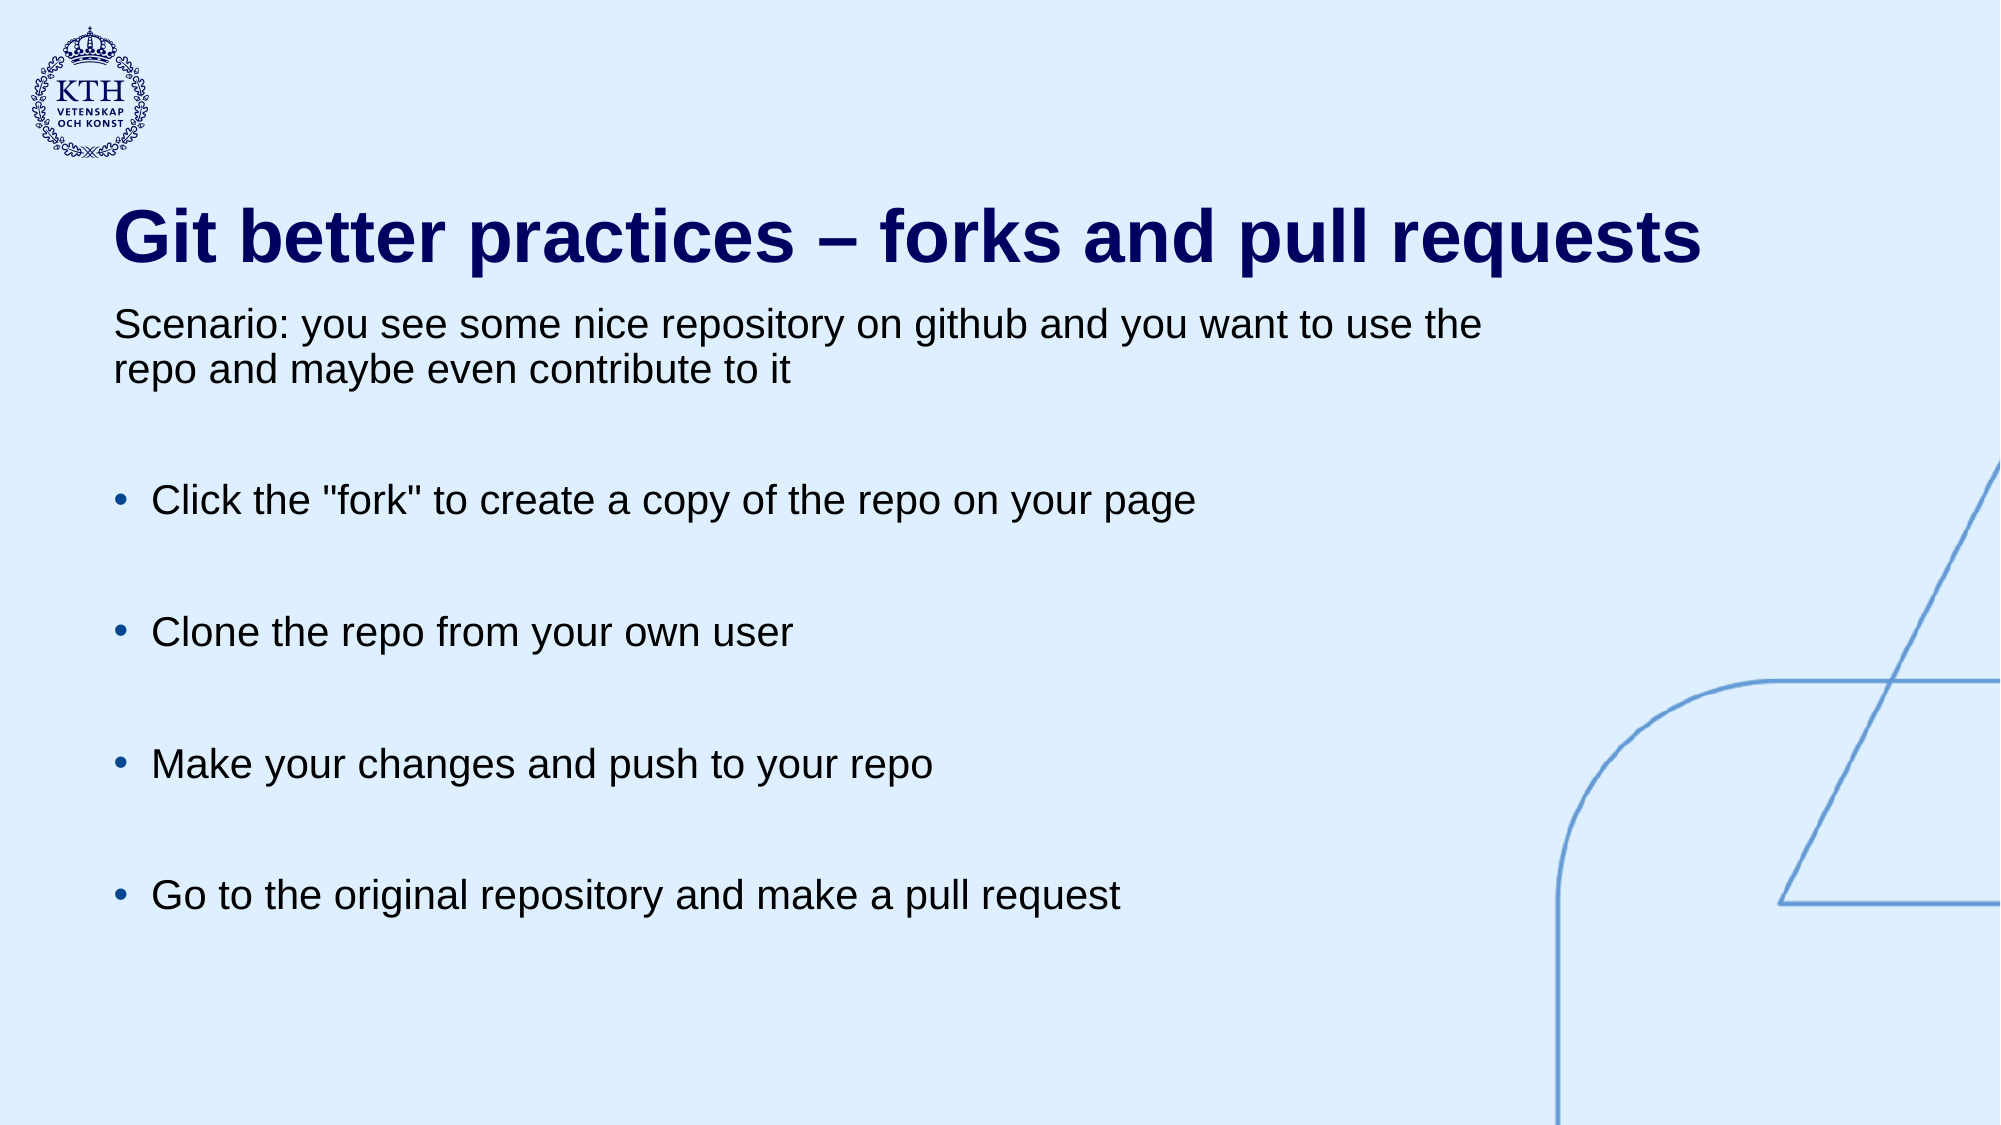

# Git better practices – forks and pull requests
Scenario: you see some nice repository on github and you want to use the repo and maybe even contribute to it

Click the "fork" to create a copy of the repo on your page

Clone the repo from your own user

Make your changes and push to your repo

Go to the original repository and make a pull request